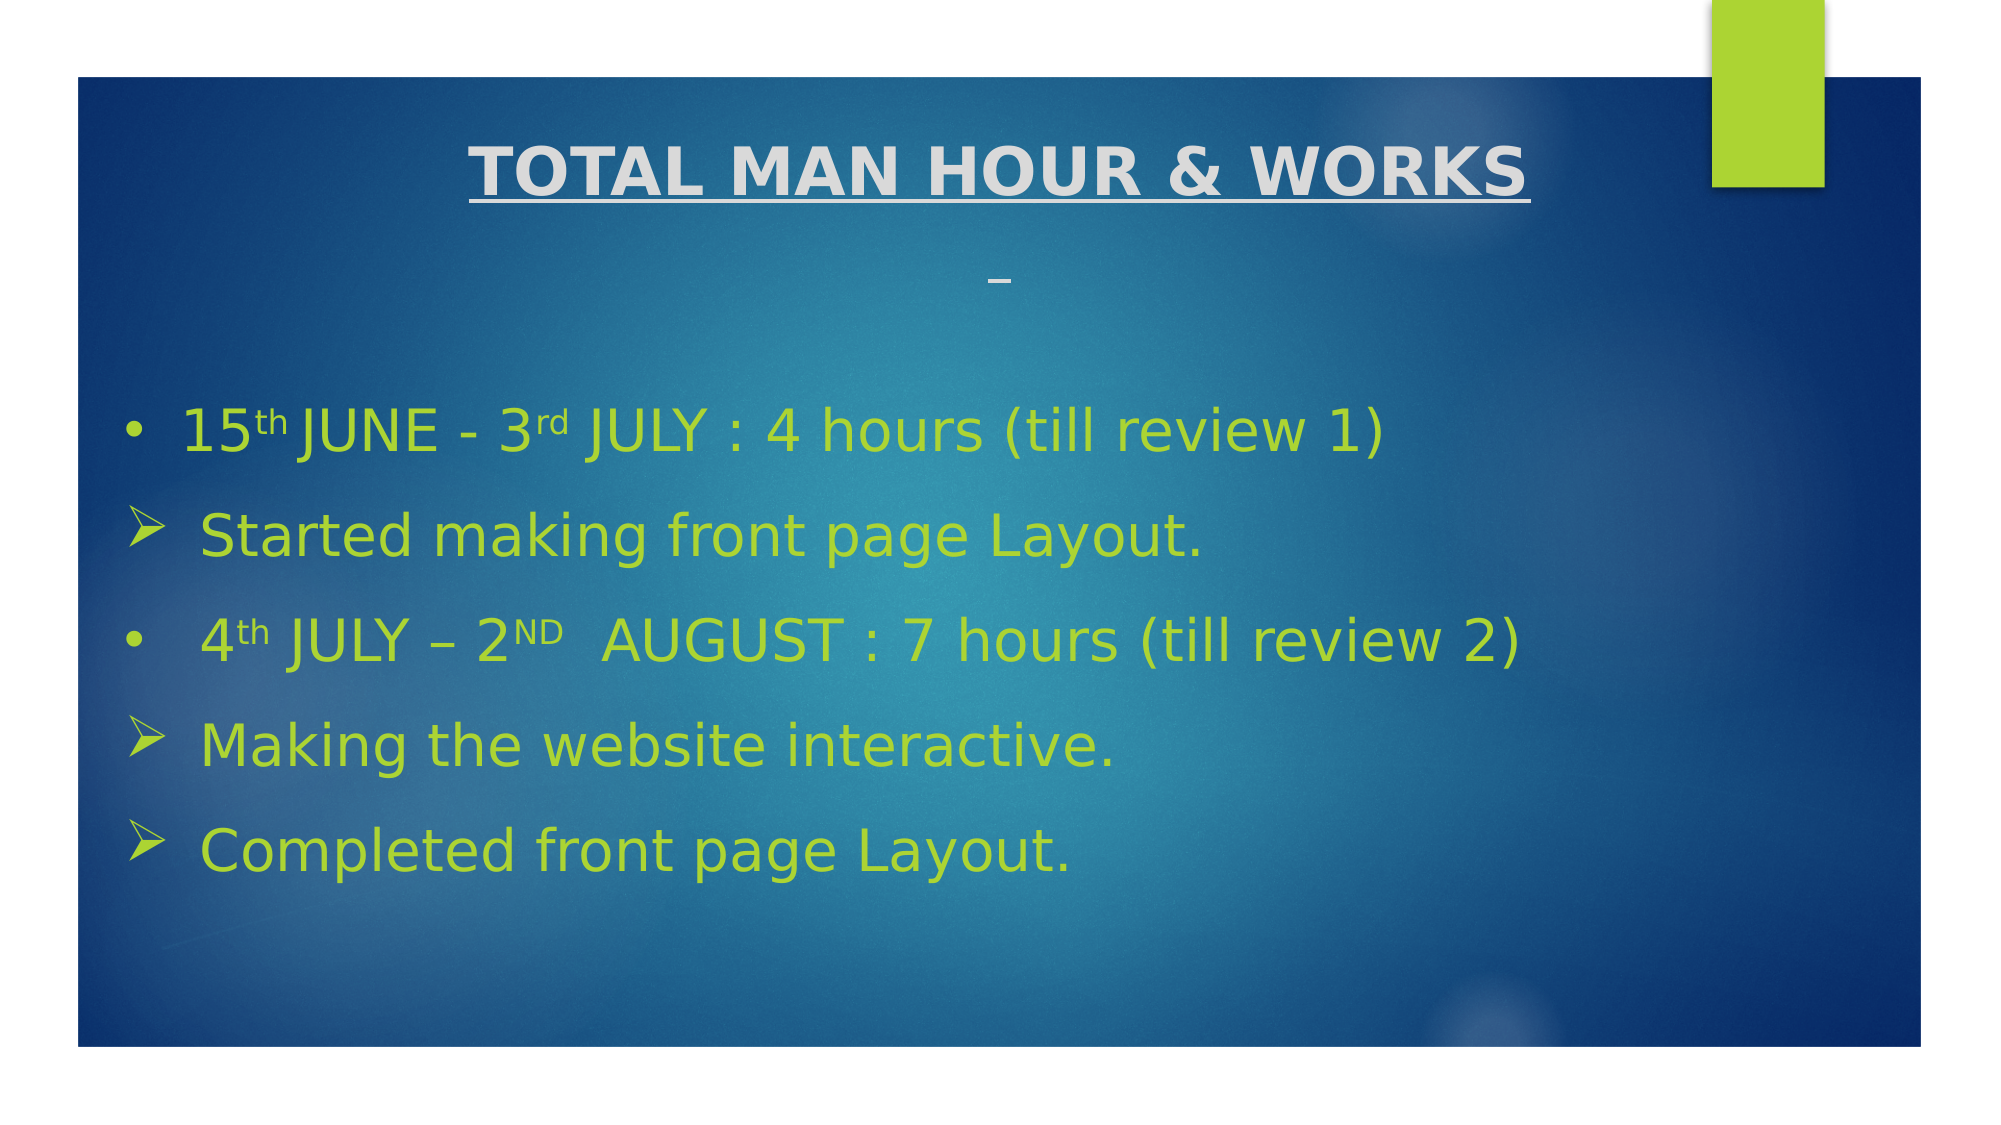

TOTAL MAN HOUR & WORKS

15th JUNE - 3rd JULY : 4 hours (till review 1)
Started making front page Layout.
4th JULY – 2ND  AUGUST : 7 hours (till review 2)
Making the website interactive.
Completed front page Layout.